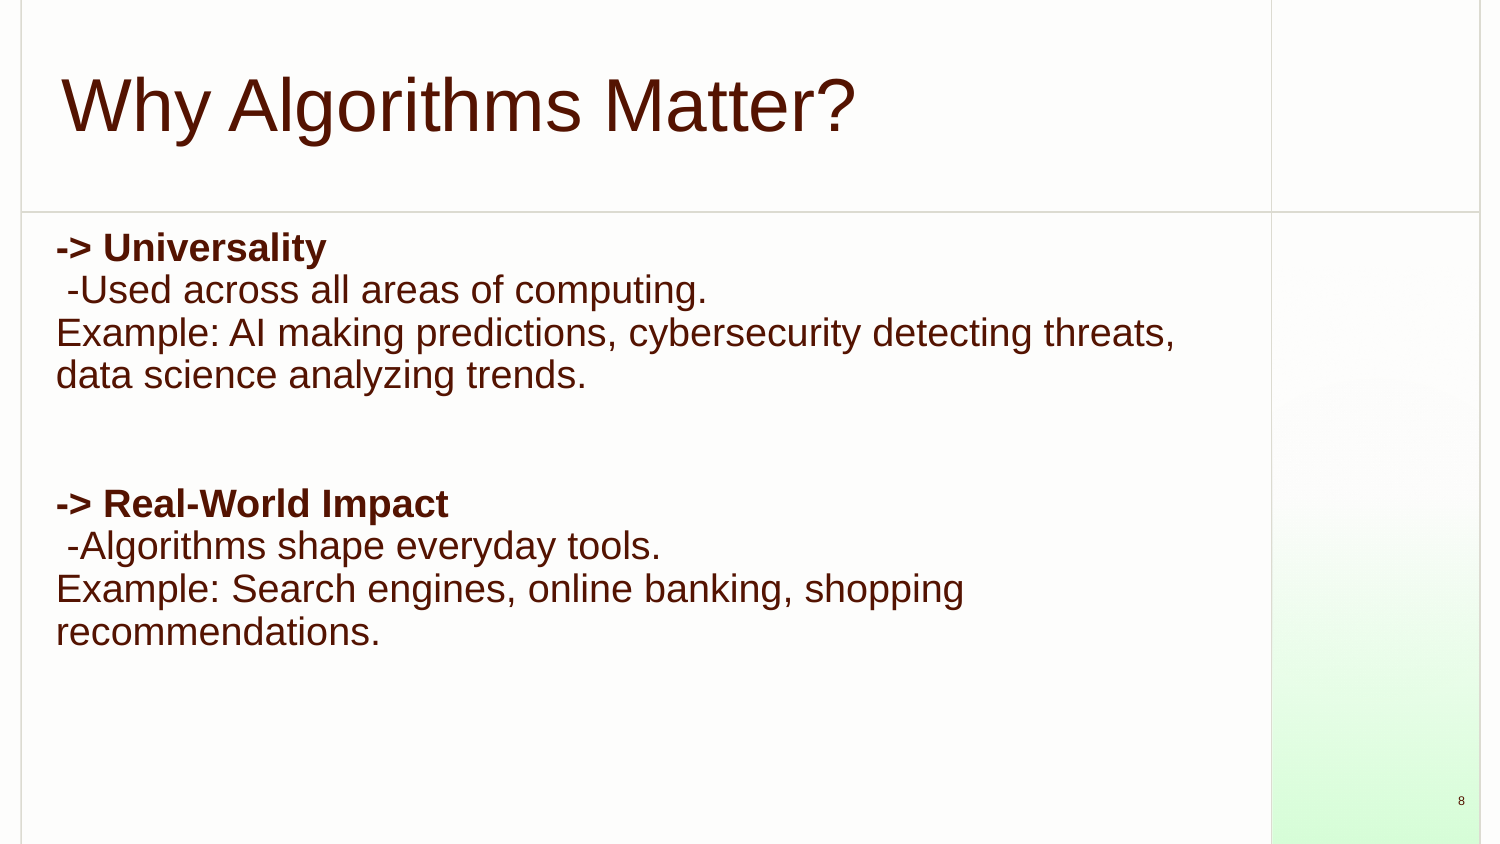

# Why Algorithms Matter?
-> Universality
 -Used across all areas of computing.
Example: AI making predictions, cybersecurity detecting threats, data science analyzing trends.

-> Real-World Impact
 -Algorithms shape everyday tools.
Example: Search engines, online banking, shopping recommendations.

8